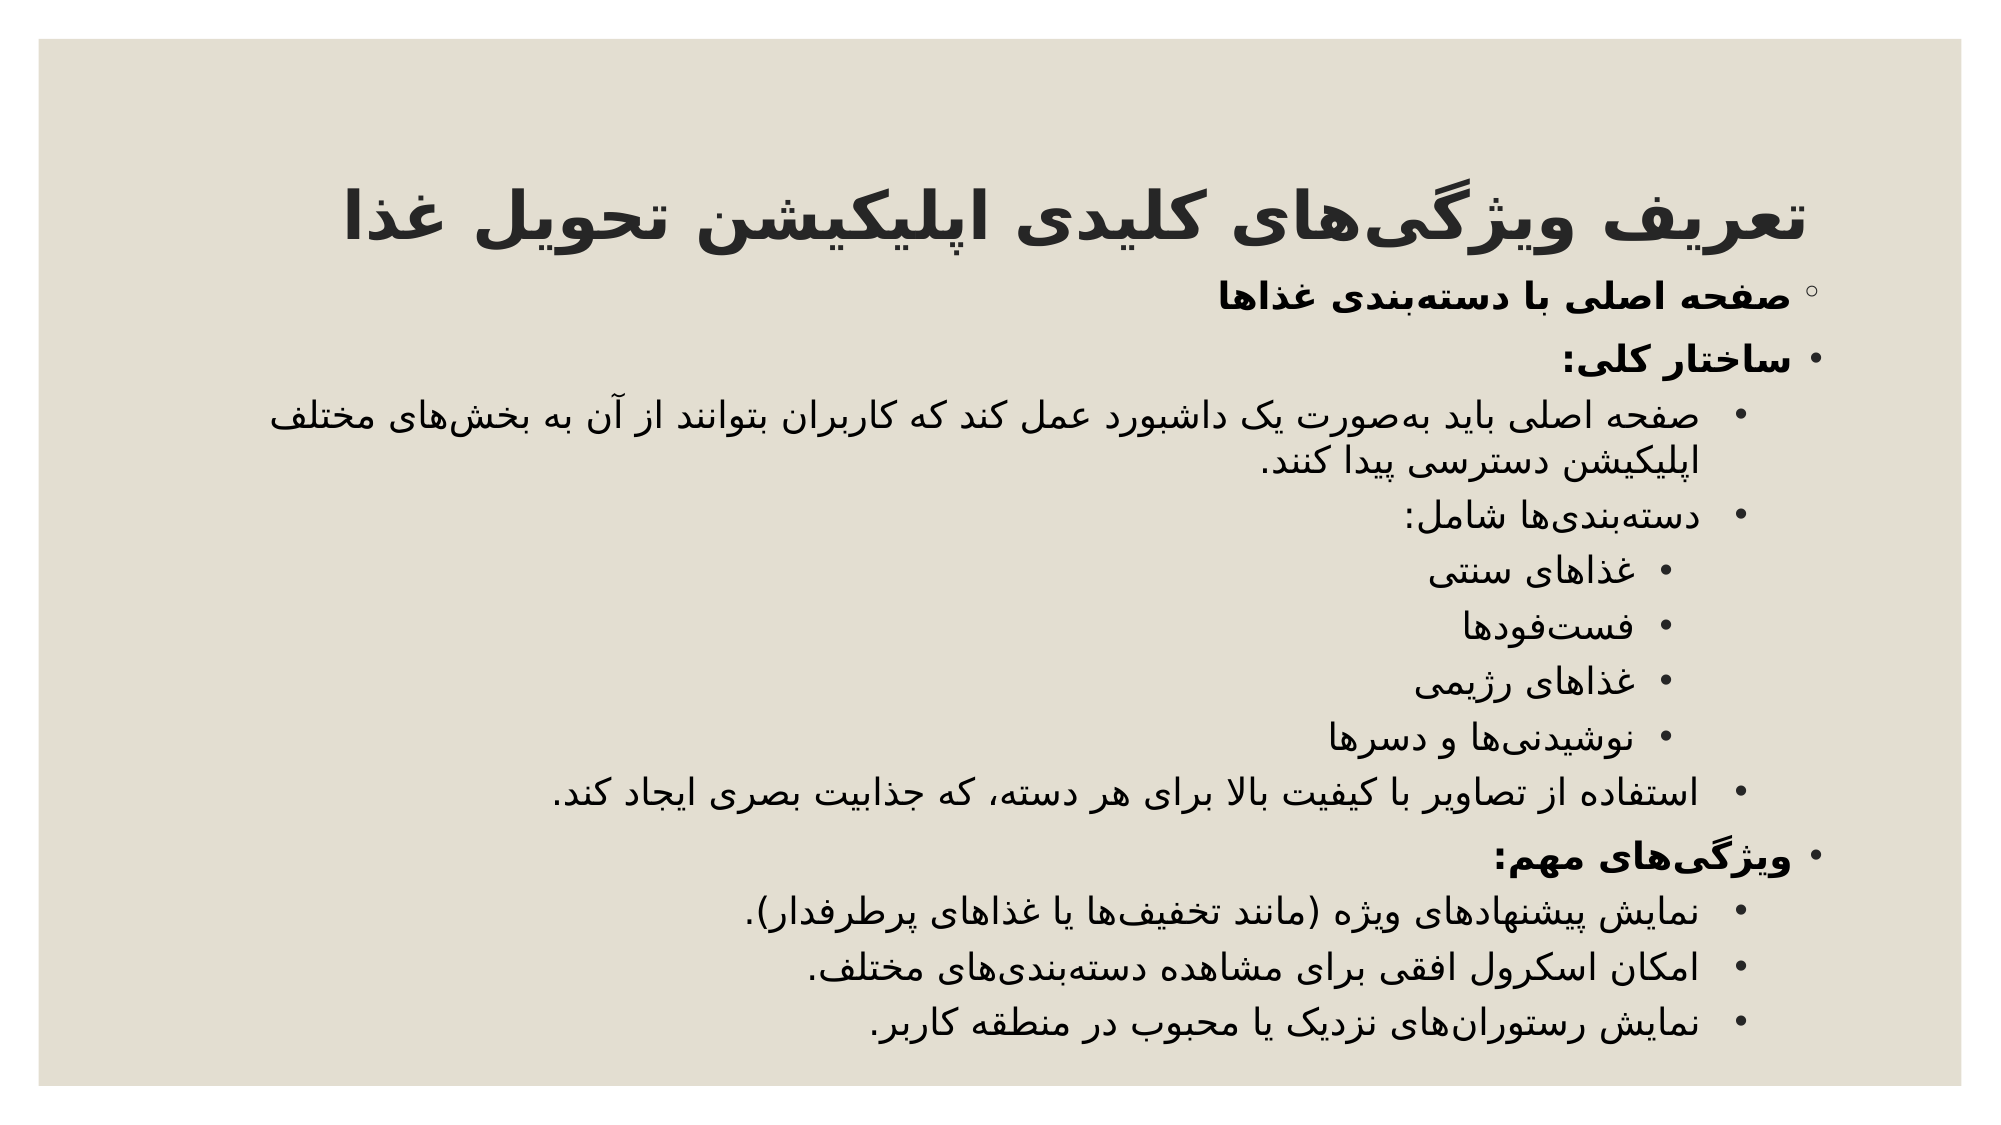

# تعریف ویژگی‌های کلیدی اپلیکیشن تحویل غذا
صفحه اصلی با دسته‌بندی غذاها
ساختار کلی:
صفحه اصلی باید به‌صورت یک داشبورد عمل کند که کاربران بتوانند از آن به بخش‌های مختلف اپلیکیشن دسترسی پیدا کنند.
دسته‌بندی‌ها شامل:
غذاهای سنتی
فست‌فودها
غذاهای رژیمی
نوشیدنی‌ها و دسرها
استفاده از تصاویر با کیفیت بالا برای هر دسته، که جذابیت بصری ایجاد کند.
ویژگی‌های مهم:
نمایش پیشنهادهای ویژه (مانند تخفیف‌ها یا غذاهای پرطرفدار).
امکان اسکرول افقی برای مشاهده دسته‌بندی‌های مختلف.
نمایش رستوران‌های نزدیک یا محبوب در منطقه کاربر.